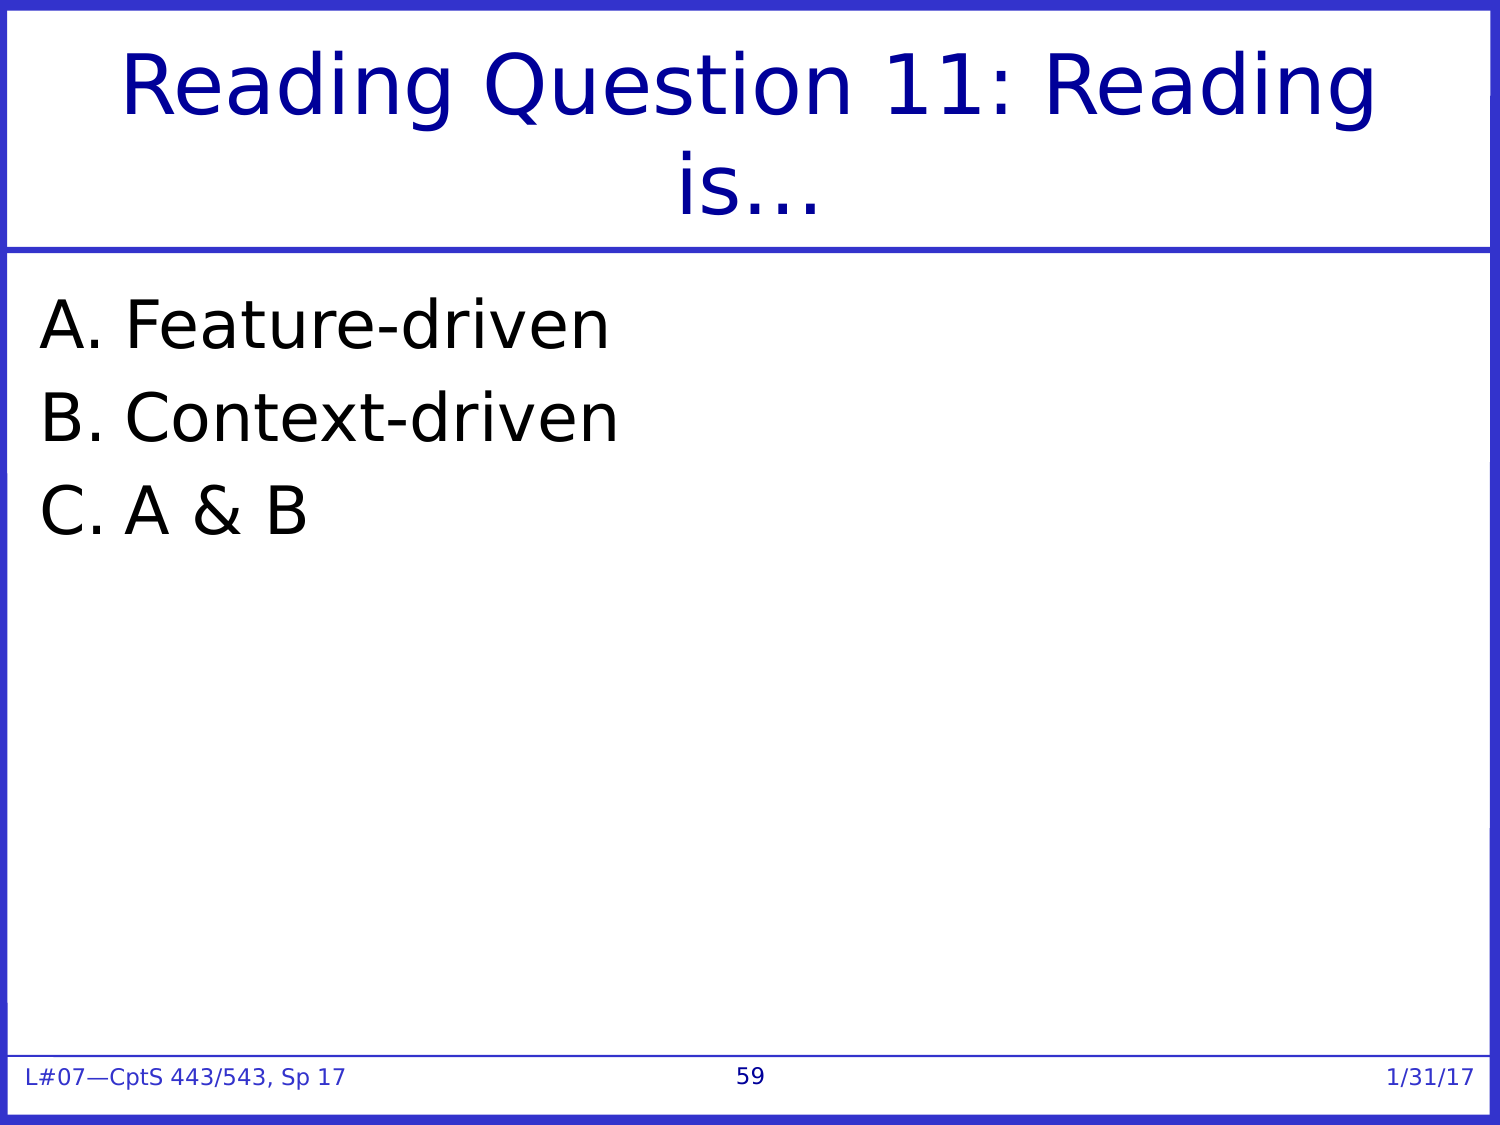

# Reading Question 11: Reading is…
Feature-driven
Context-driven
A & B
59